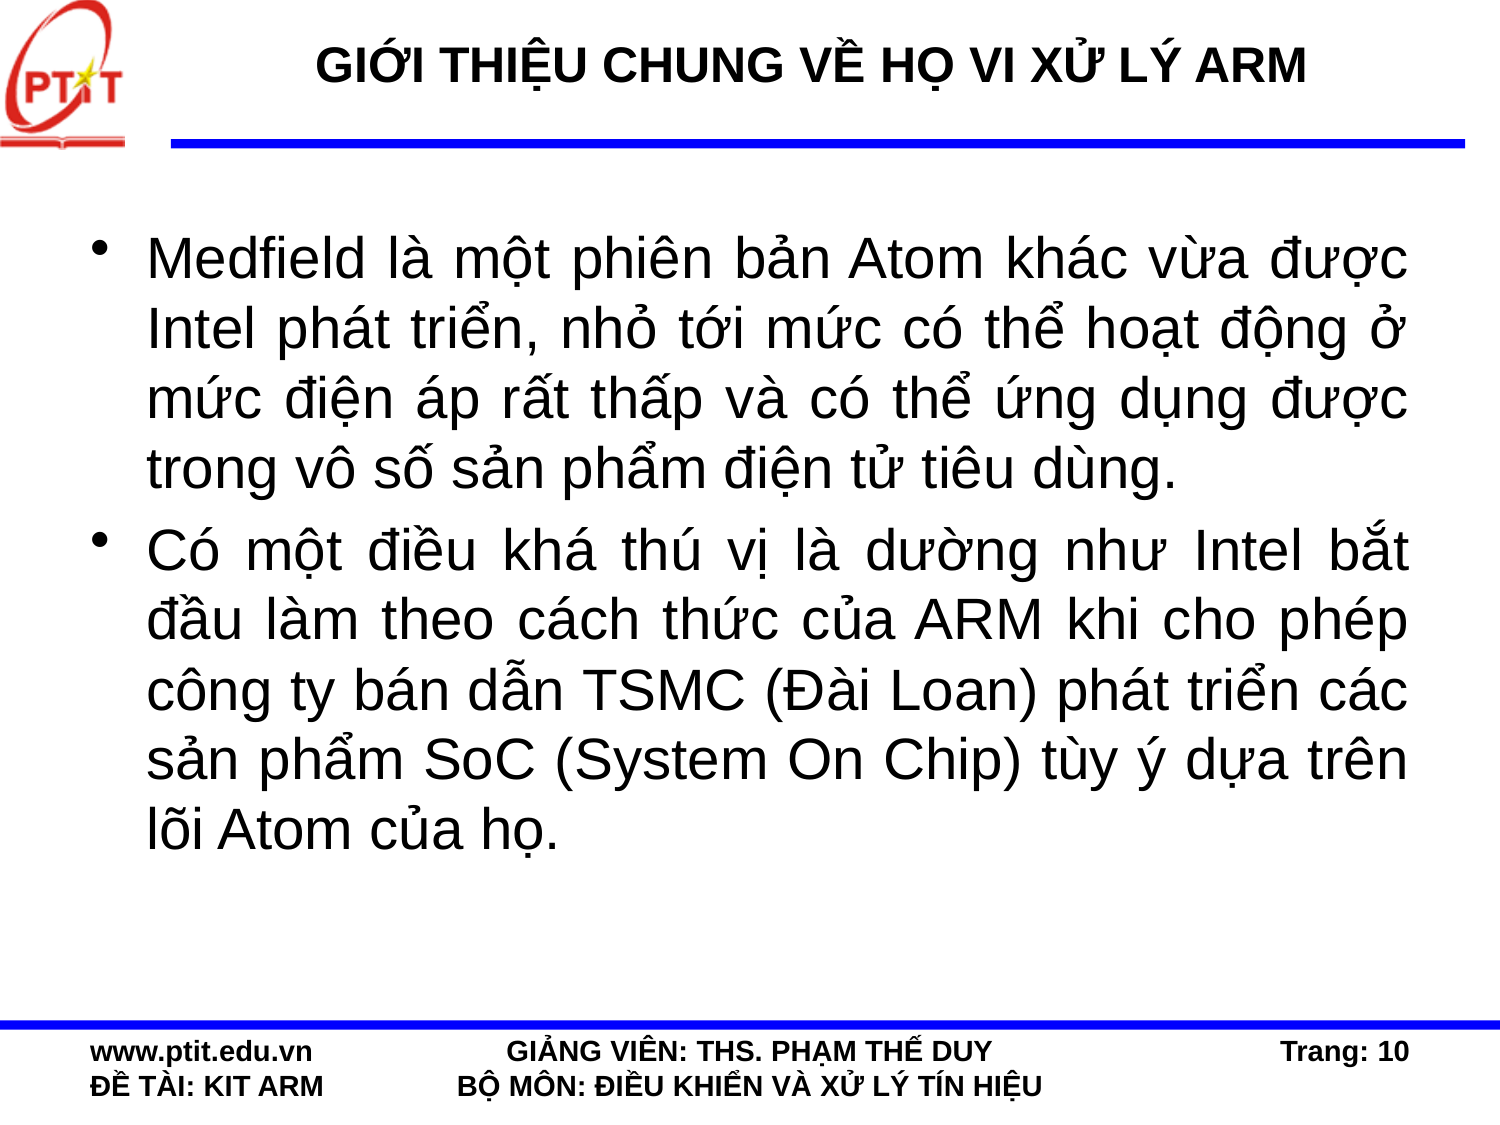

# GIỚI THIỆU CHUNG VỀ HỌ VI XỬ LÝ ARM
Medfield là một phiên bản Atom khác vừa được Intel phát triển, nhỏ tới mức có thể hoạt động ở mức điện áp rất thấp và có thể ứng dụng được trong vô số sản phẩm điện tử tiêu dùng.
Có một điều khá thú vị là dường như Intel bắt đầu làm theo cách thức của ARM khi cho phép công ty bán dẫn TSMC (Đài Loan) phát triển các sản phẩm SoC (System On Chip) tùy ý dựa trên lõi Atom của họ.
www.ptit.edu.vn
ĐỀ TÀI: KIT ARM
GIẢNG VIÊN: THS. PHẠM THẾ DUY
BỘ MÔN: ĐIỀU KHIỂN VÀ XỬ LÝ TÍN HIỆU
Trang: 10